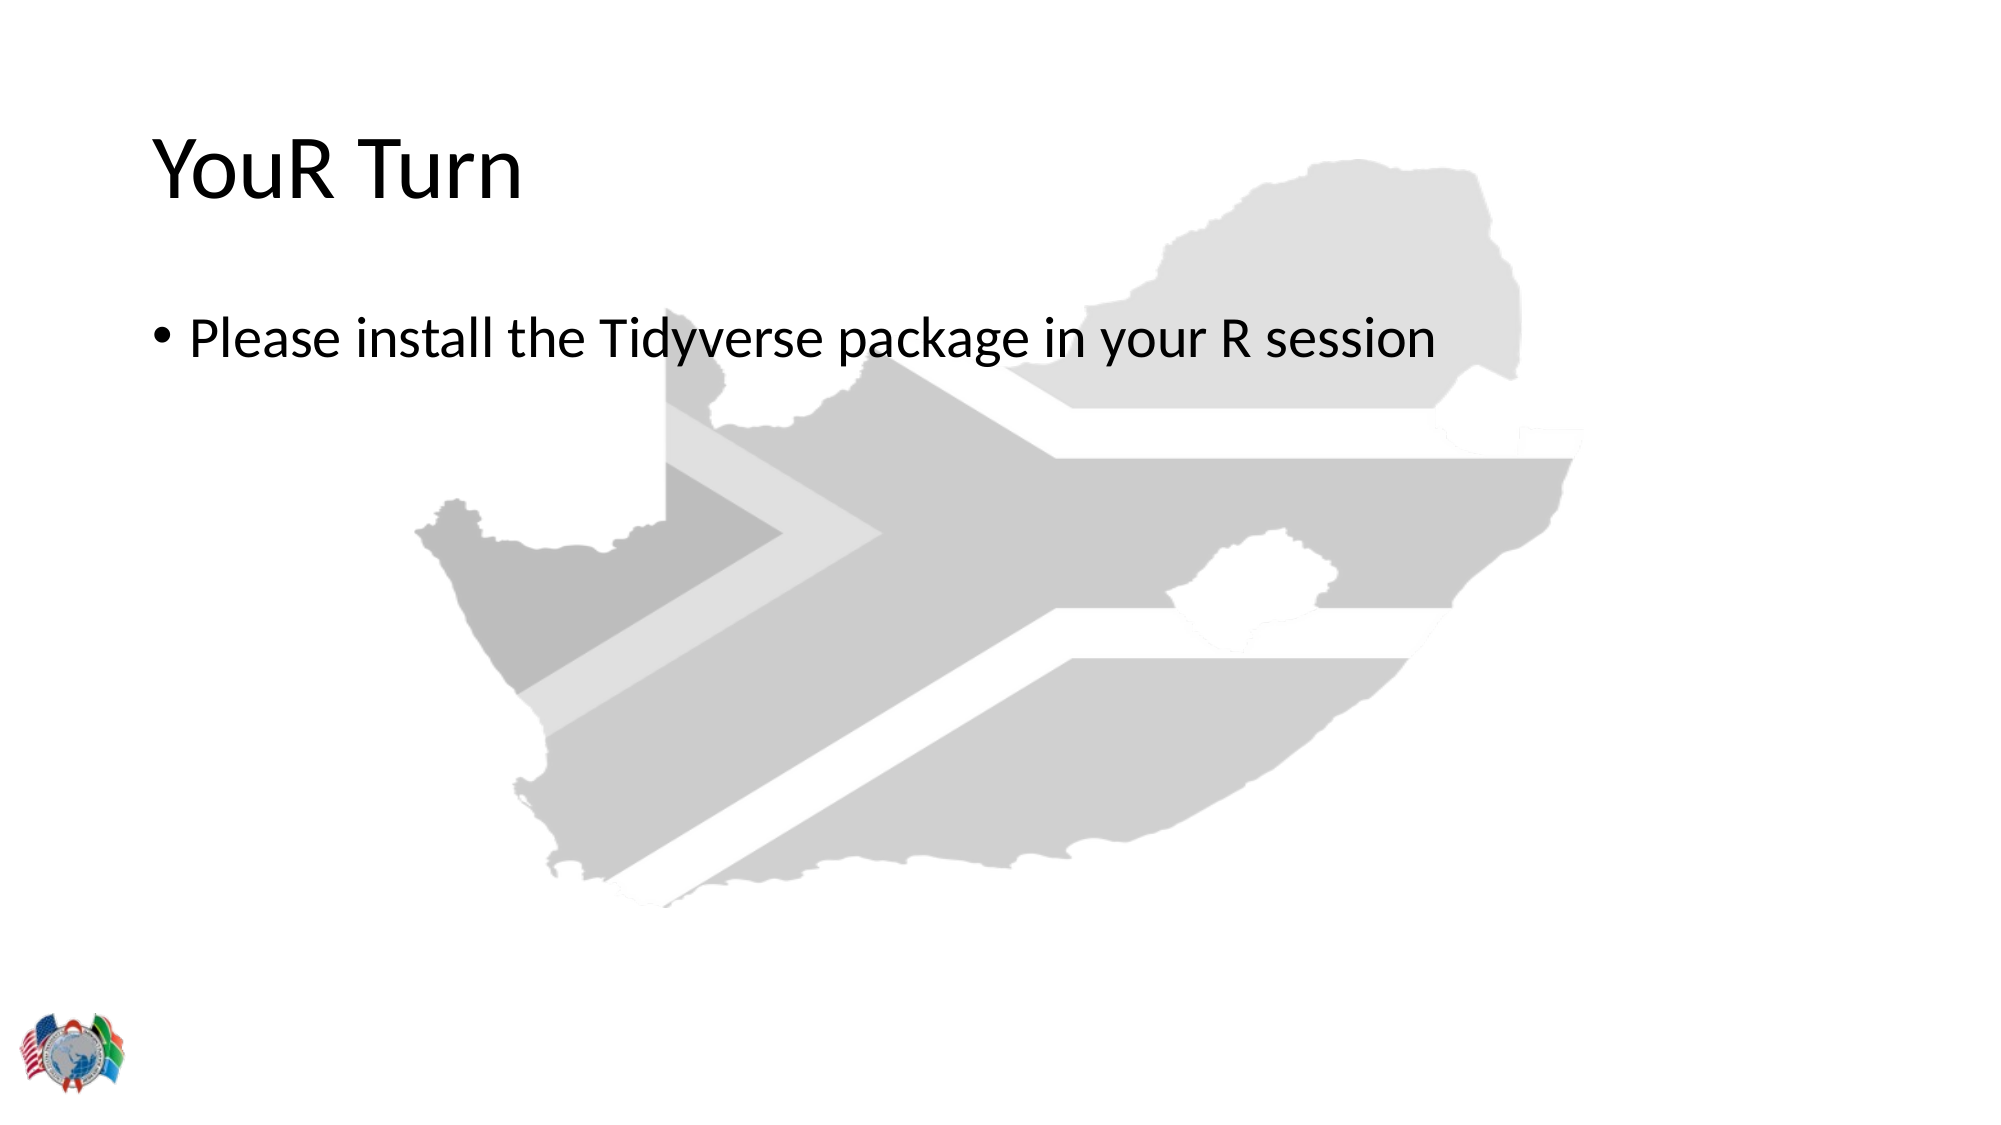

# YouR Turn
Please install the Tidyverse package in your R session